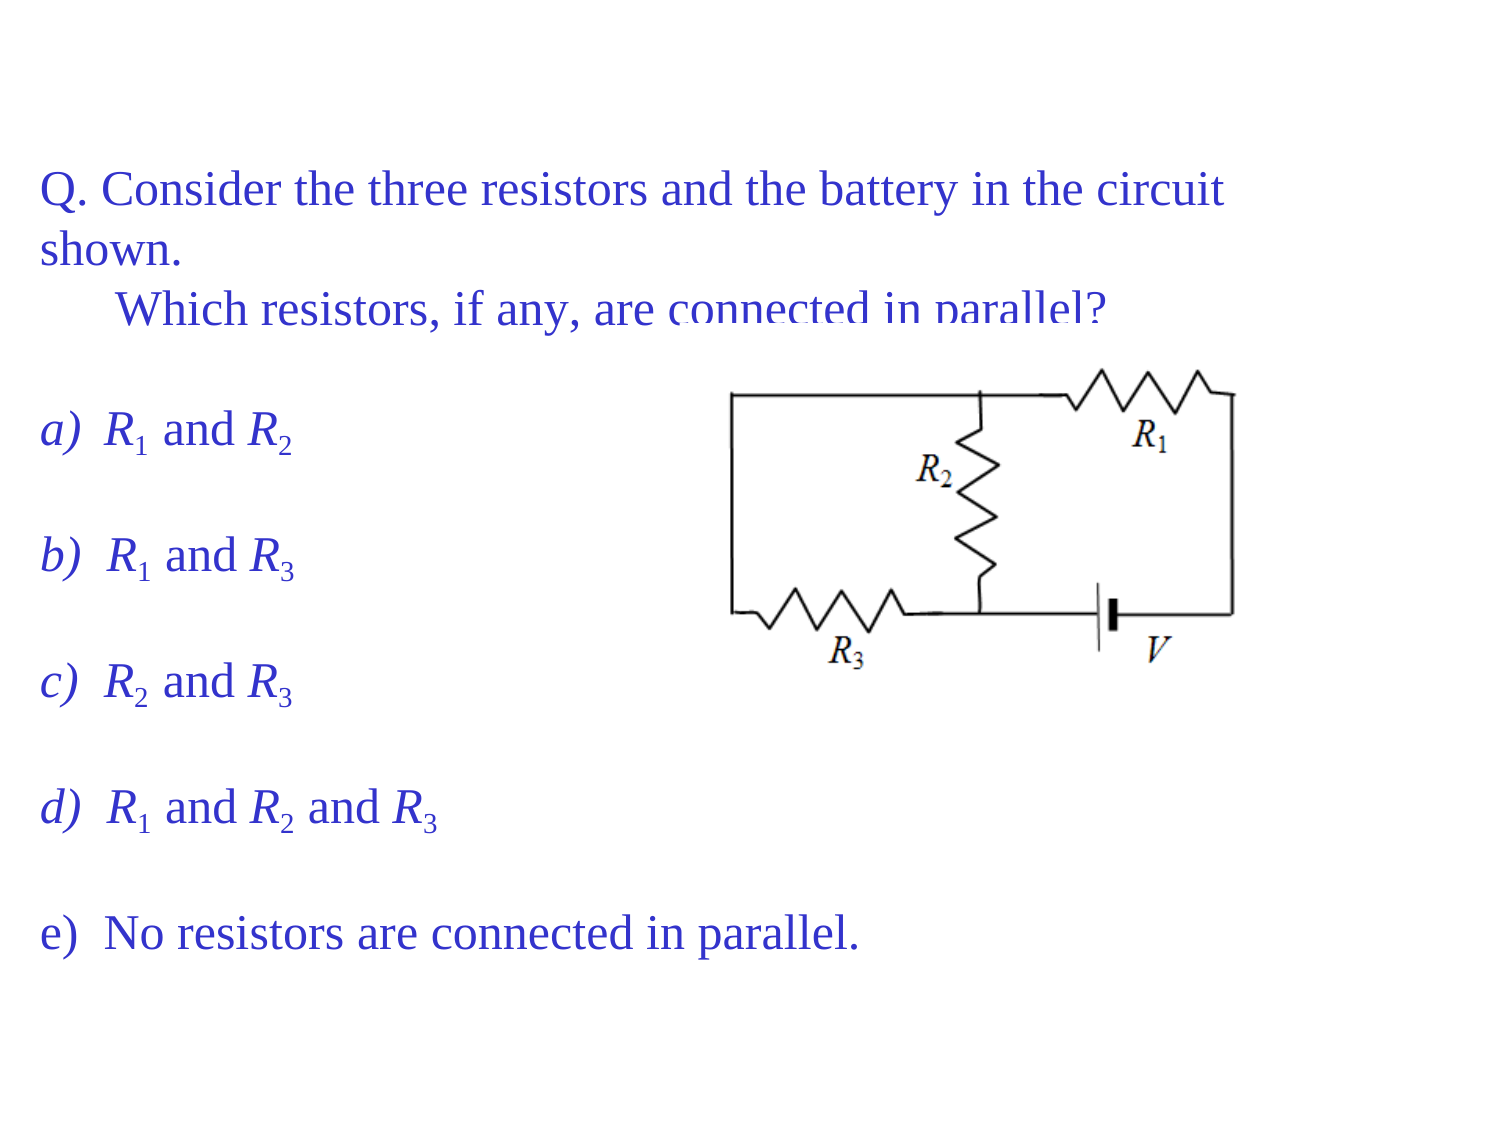

Q. Consider the three resistors and the battery in the circuit shown.
Which resistors, if any, are connected in parallel?

R1  and R2

R1 and R3

R2  and R3

R1 and R2 and R3

No resistors are connected in parallel.